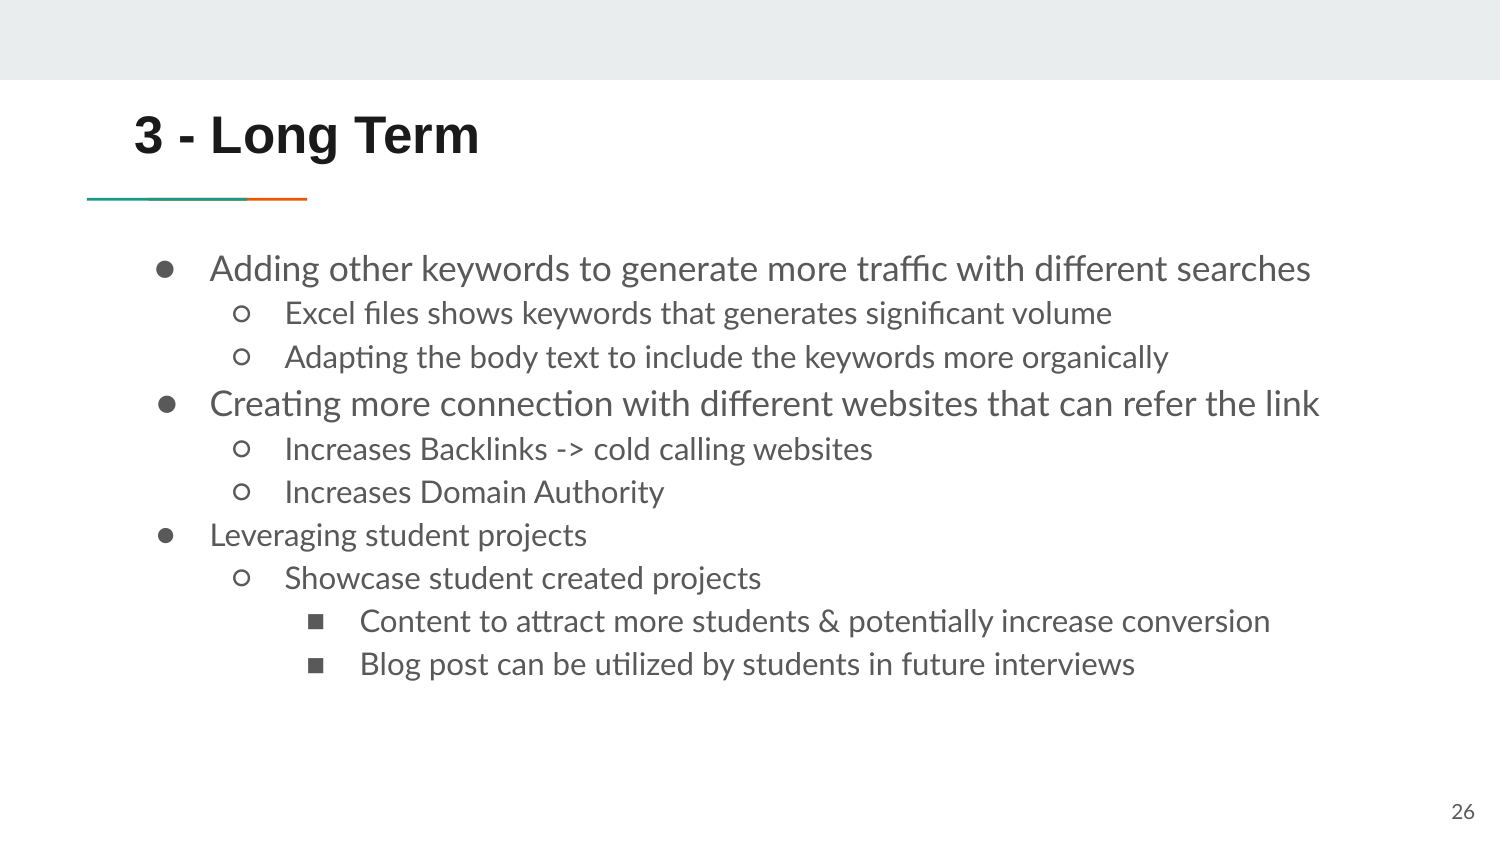

# 3 - Long Term
Adding other keywords to generate more traffic with different searches
Excel files shows keywords that generates significant volume
Adapting the body text to include the keywords more organically
Creating more connection with different websites that can refer the link
Increases Backlinks -> cold calling websites
Increases Domain Authority
Leveraging student projects
Showcase student created projects
Content to attract more students & potentially increase conversion
Blog post can be utilized by students in future interviews
26